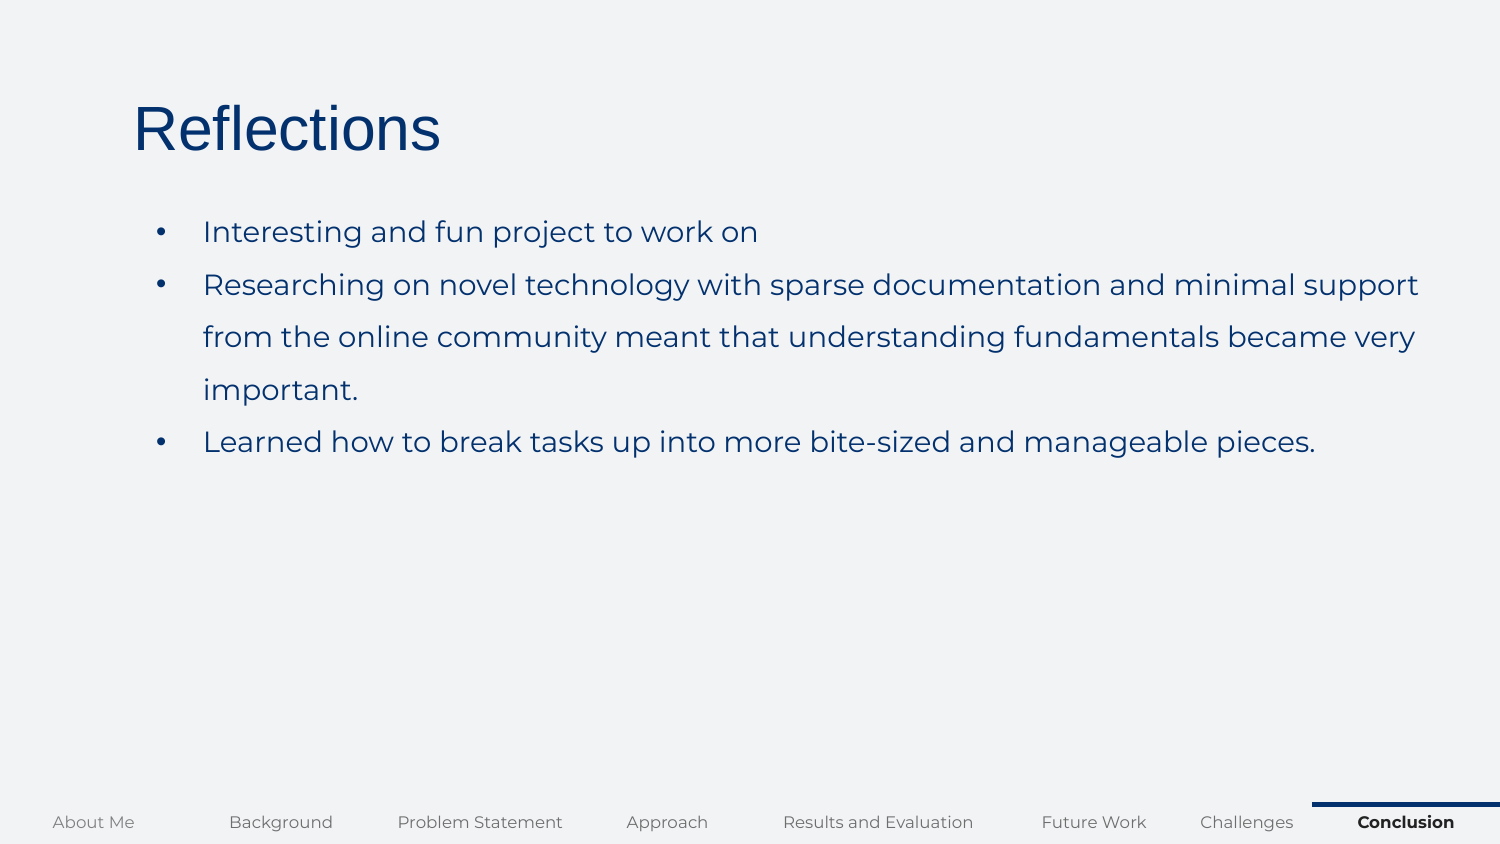

# Reflections
Interesting and fun project to work on
Researching on novel technology with sparse documentation and minimal support from the online community meant that understanding fundamentals became very important.
Learned how to break tasks up into more bite-sized and manageable pieces.